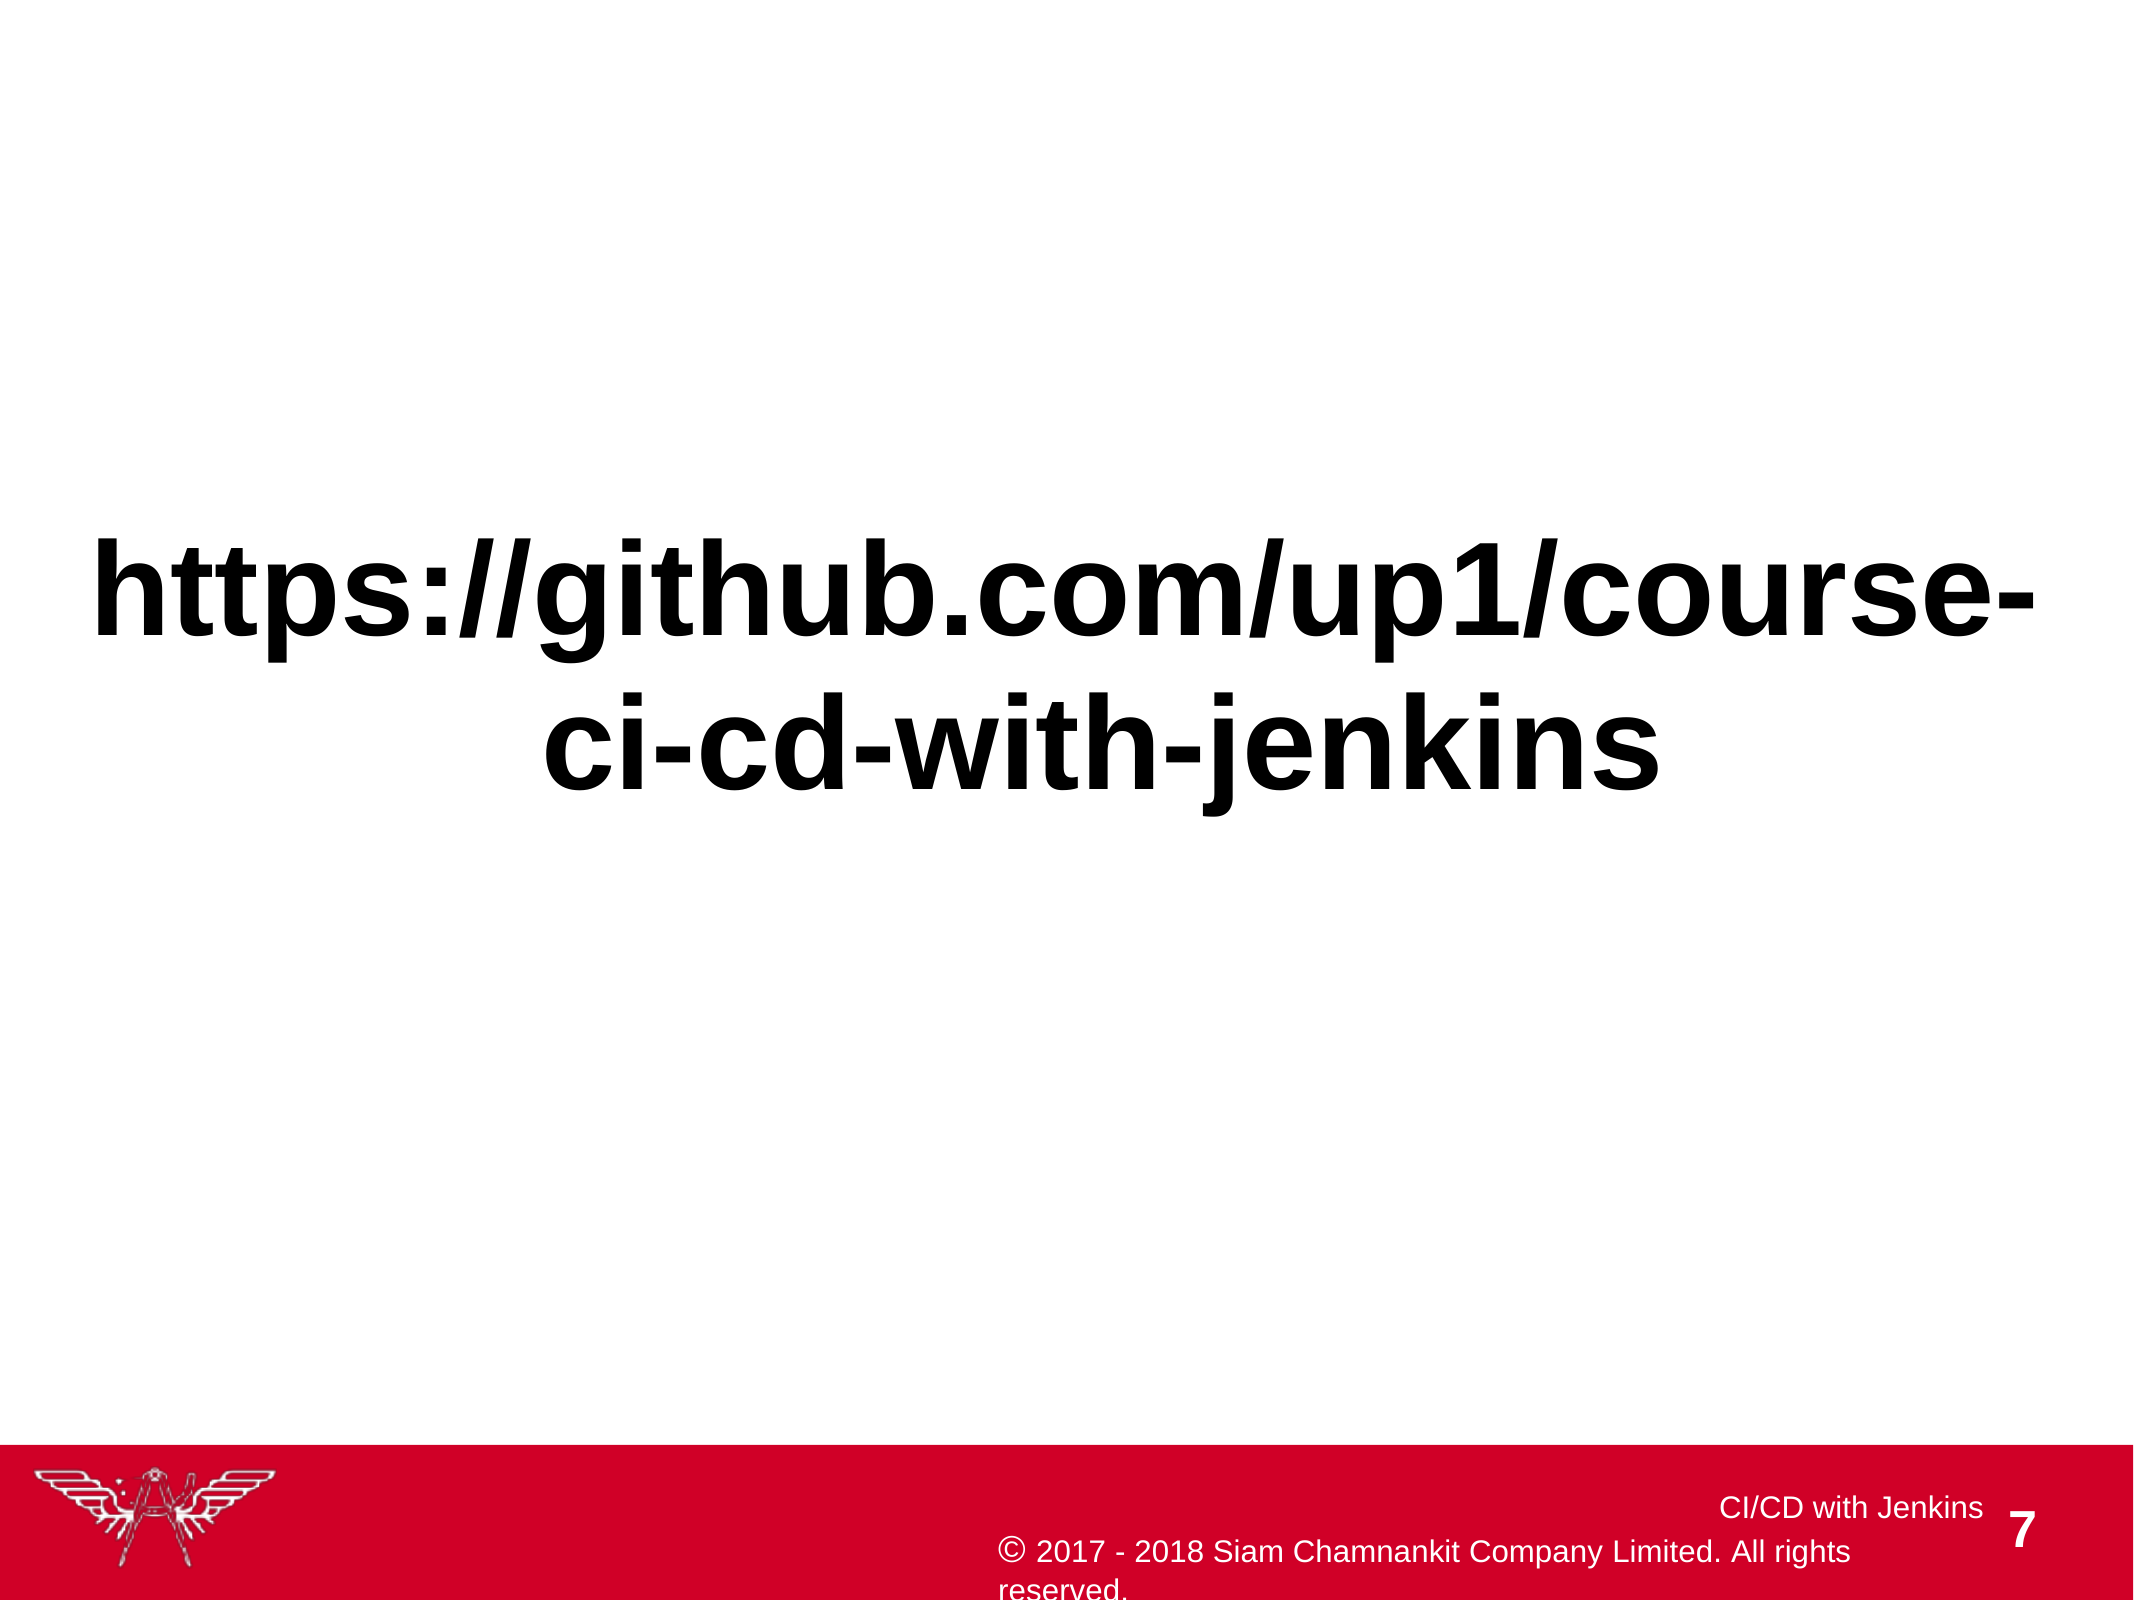

# https://github.com/up1/course-  ci-cd-with-jenkins
CI/CD with Jenkins
© 2017 - 2018 Siam Chamnankit Company Limited. All rights reserved.
7